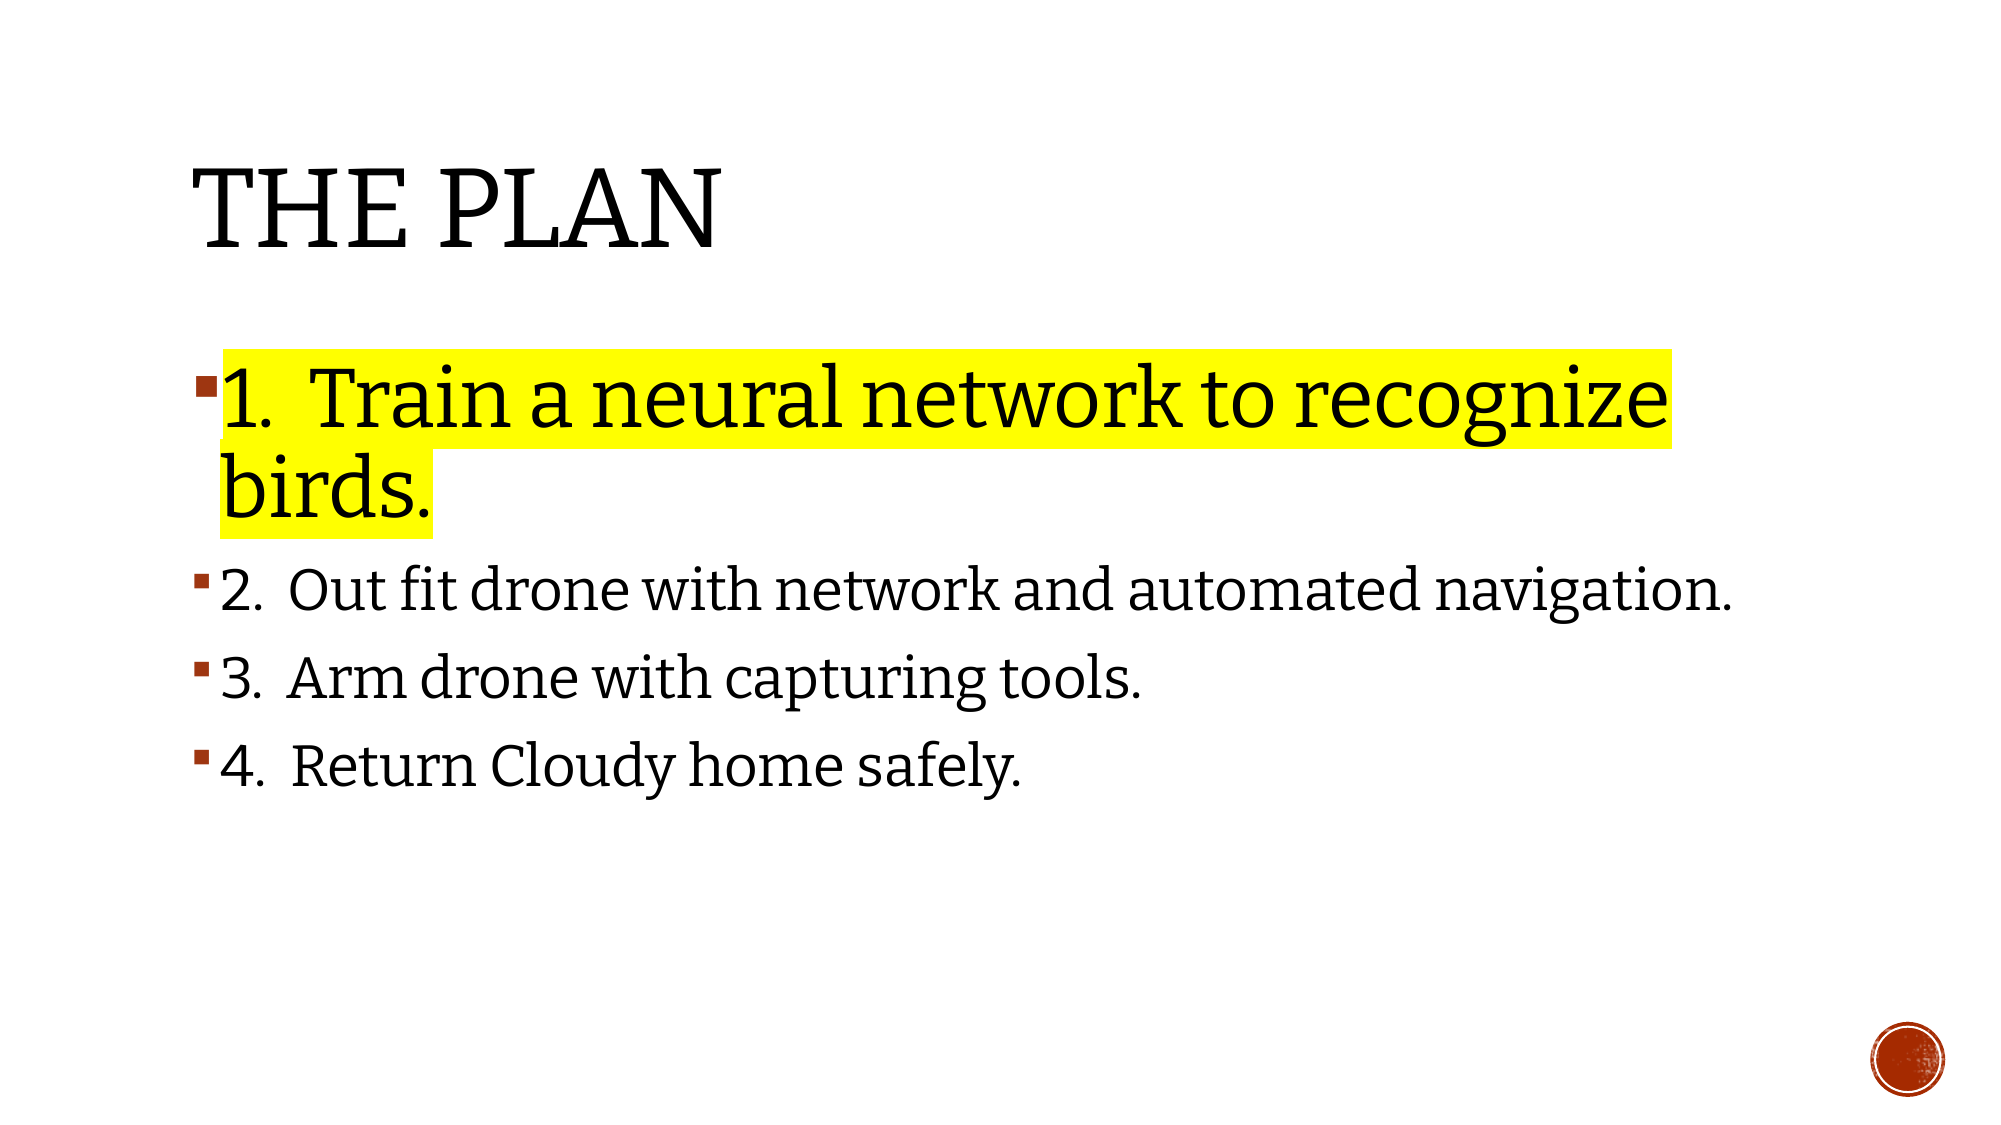

# The plan
1.  Train a neural network to recognize birds.
2.  Out fit drone with network and automated navigation.
3.  Arm drone with capturing tools.
4.  Return Cloudy home safely.